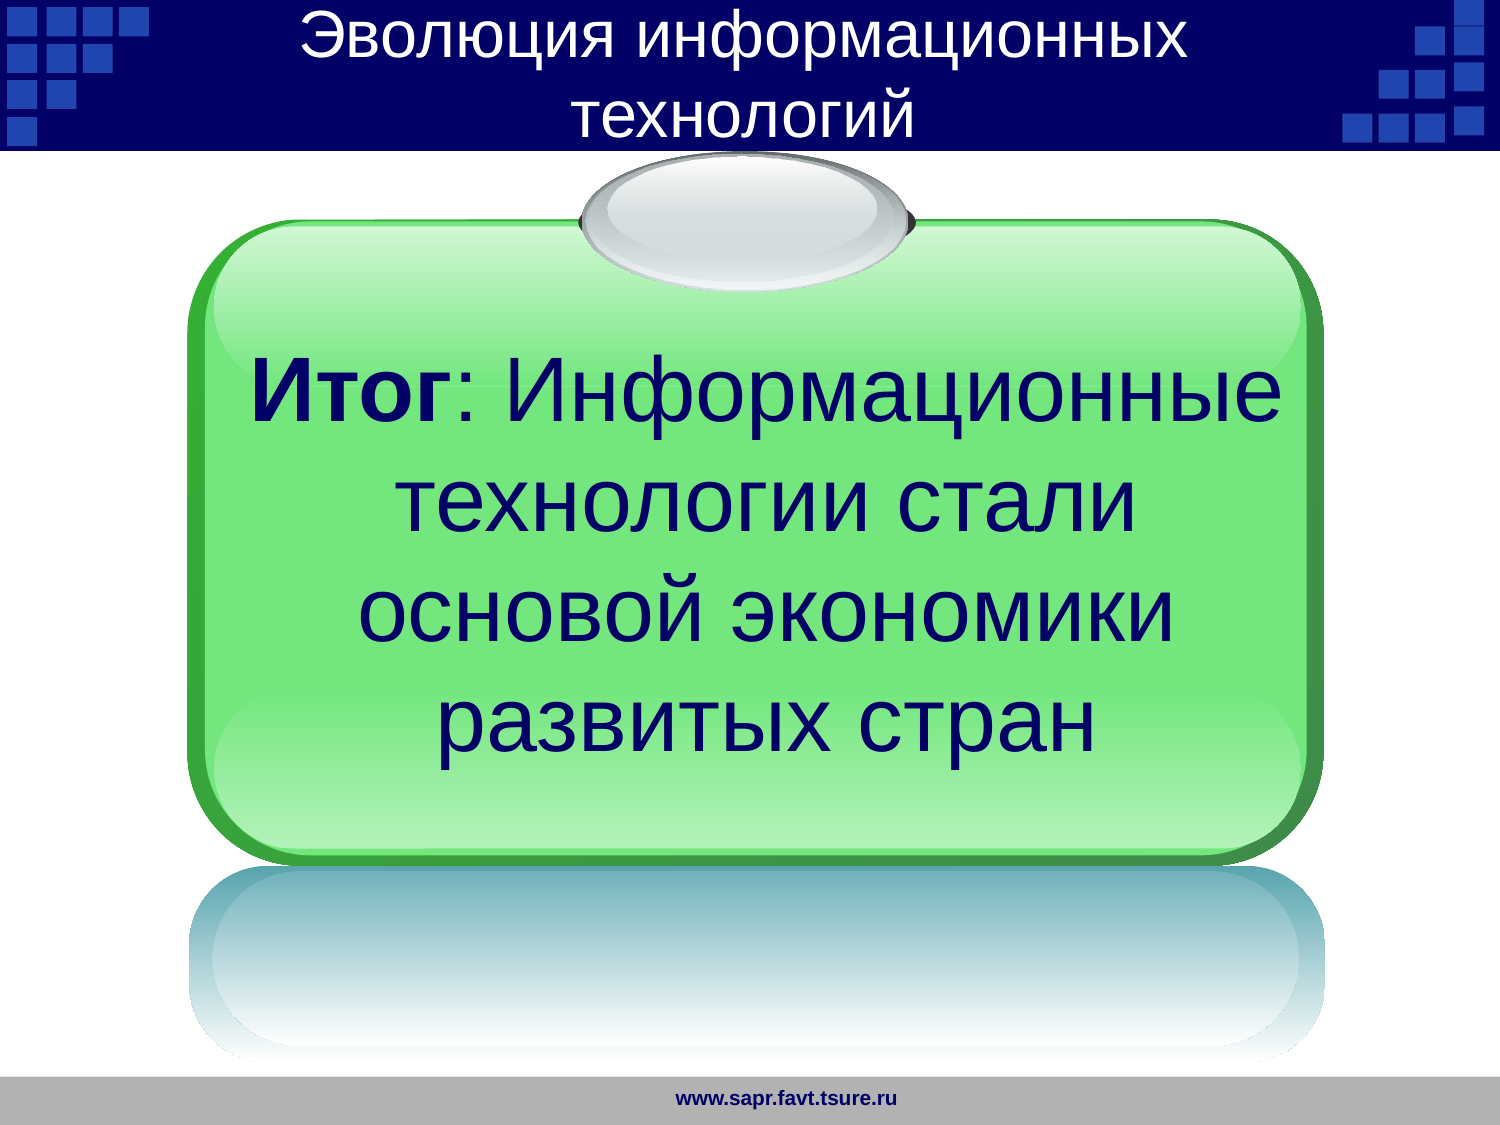

Эволюция информационных технологий

Итог: Информационные технологии стали основой экономики развитых стран

www.sapr.favt.tsure.ru